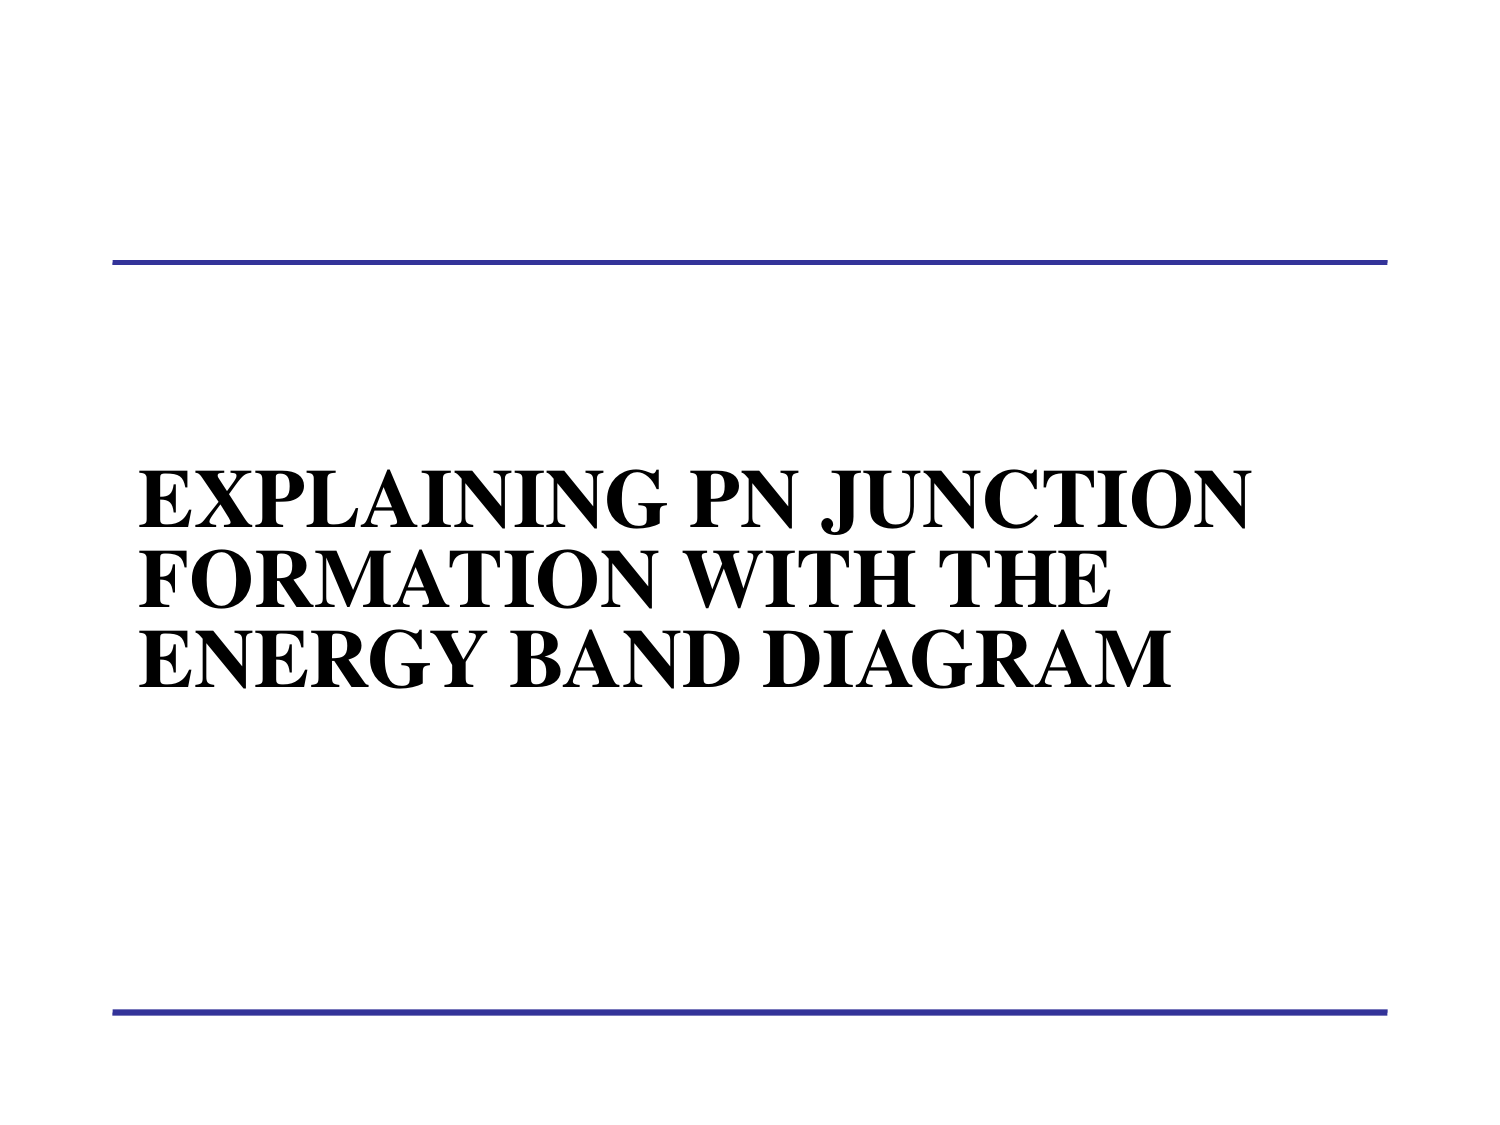

# EXPLAINING PN JUNCTION FORMATION WITH THE ENERGY BAND DIAGRAM